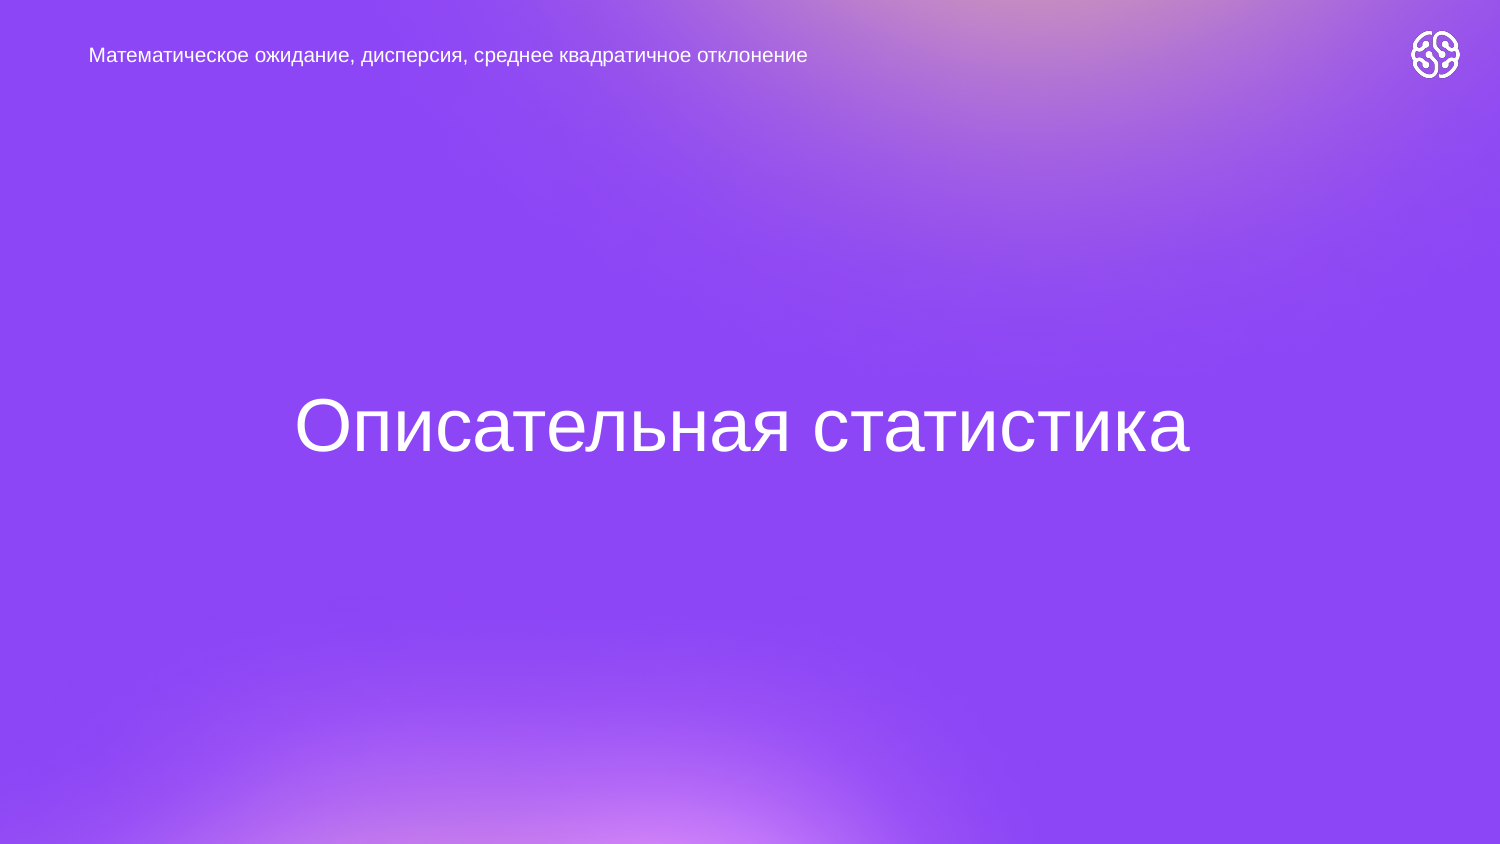

Математическое ожидание, дисперсия, среднее квадратичное отклонение
# Описательная статистика